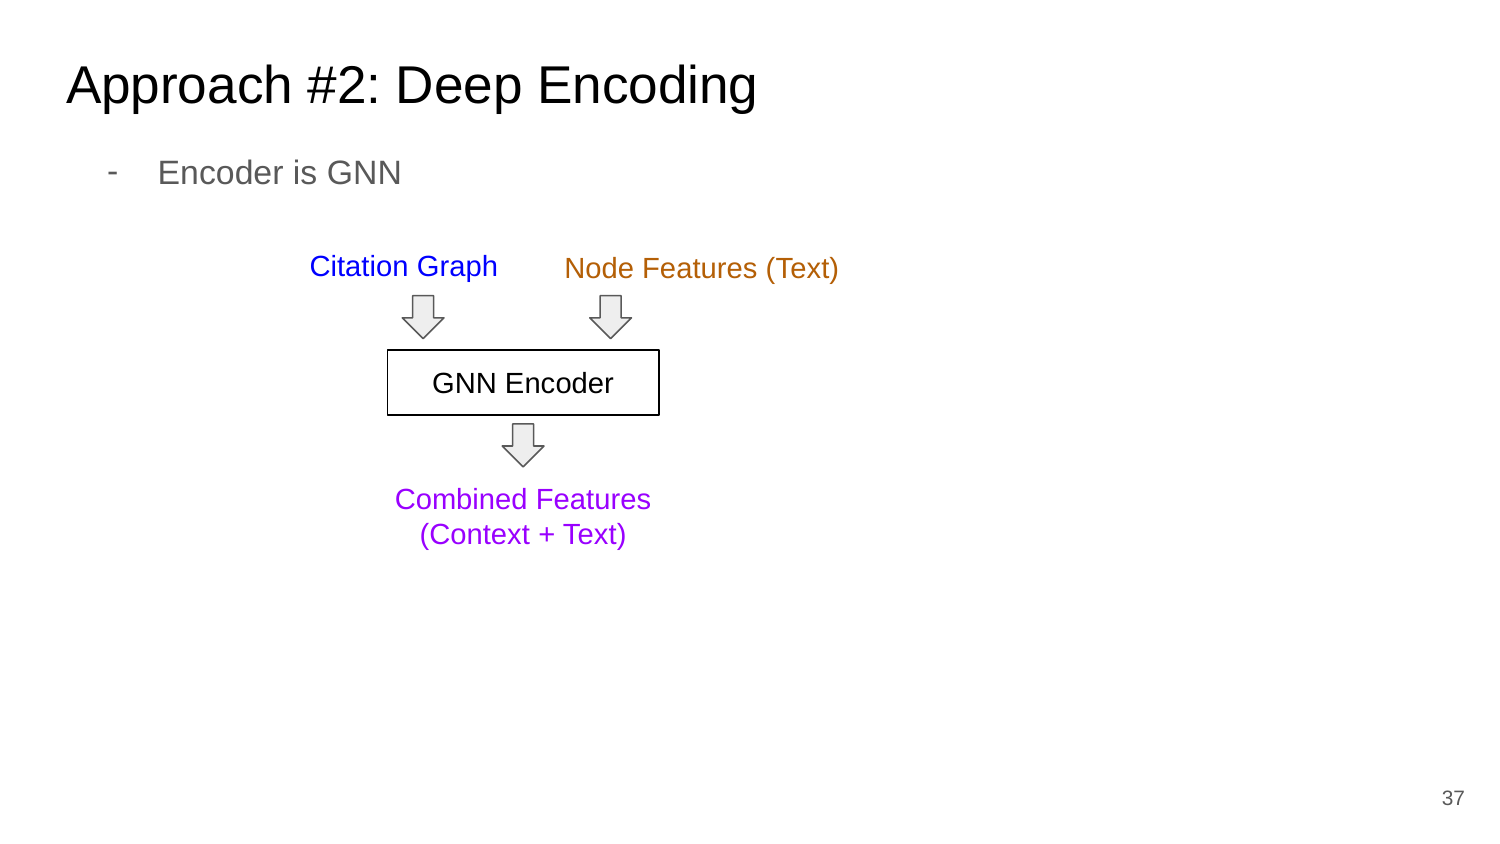

# Approach #2: Deep Encoding
Encoder is GNN
Citation Graph
Node Features (Text)

GNN Encoder

Combined Features (Context + Text)
37